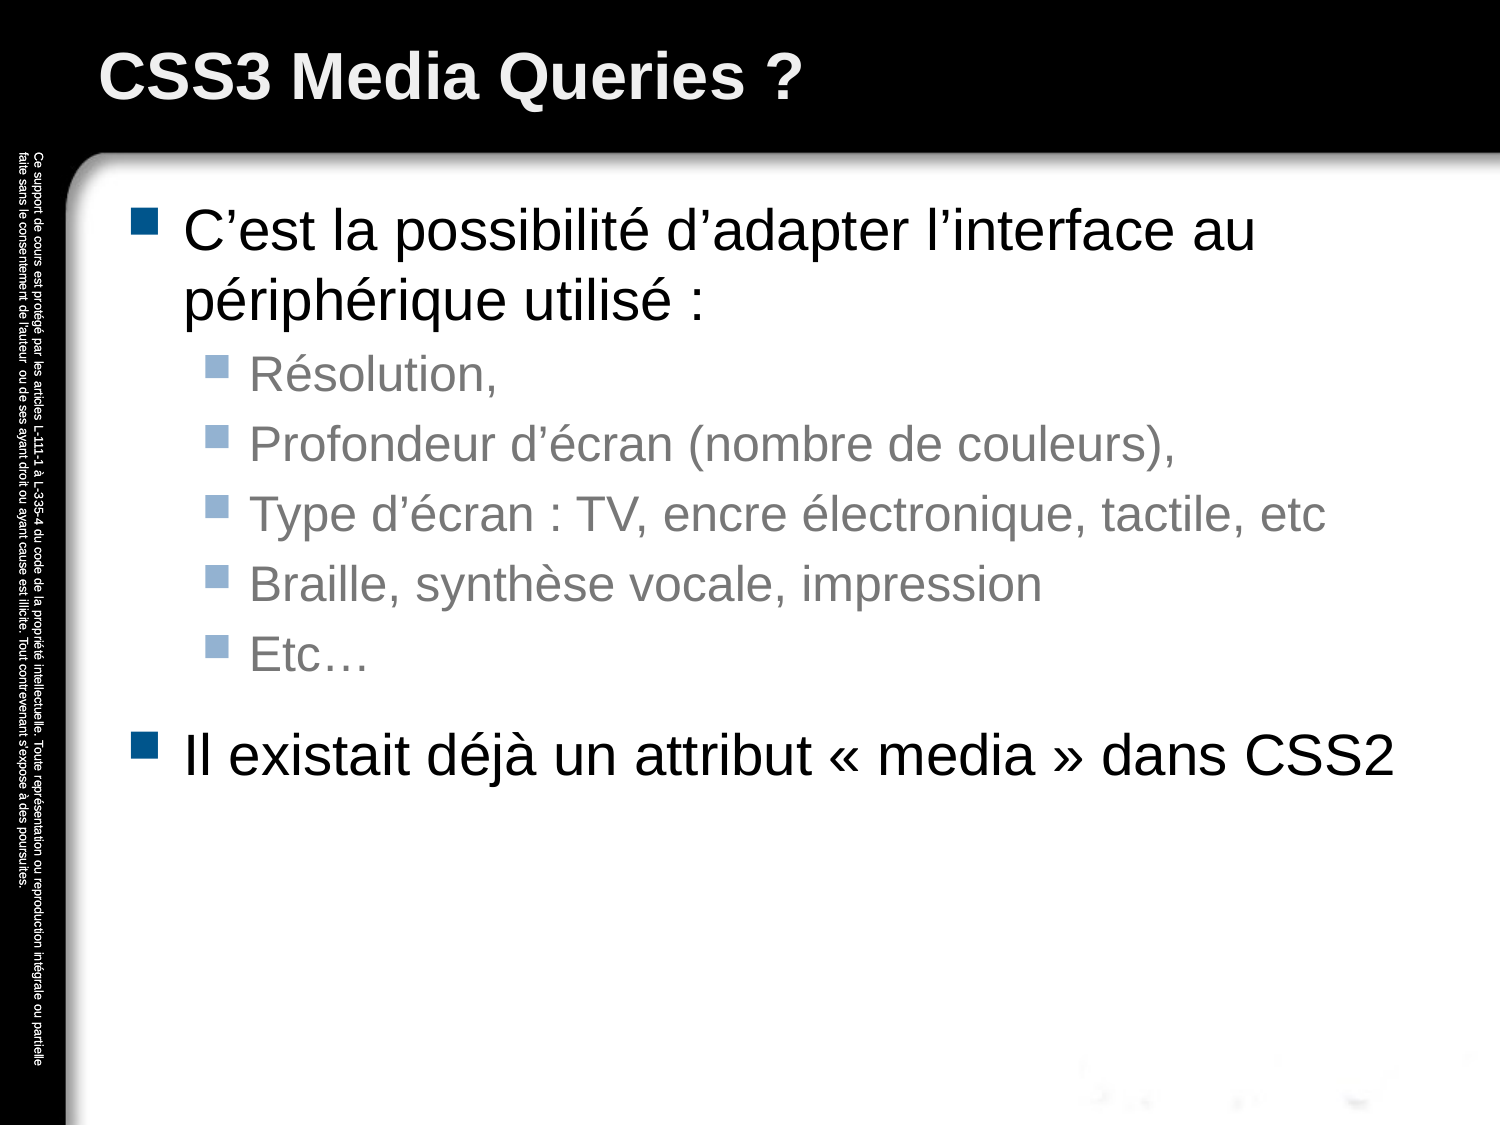

# CSS3 Media Queries ?
C’est la possibilité d’adapter l’interface au périphérique utilisé :
Résolution,
Profondeur d’écran (nombre de couleurs),
Type d’écran : TV, encre électronique, tactile, etc
Braille, synthèse vocale, impression
Etc…
Il existait déjà un attribut « media » dans CSS2